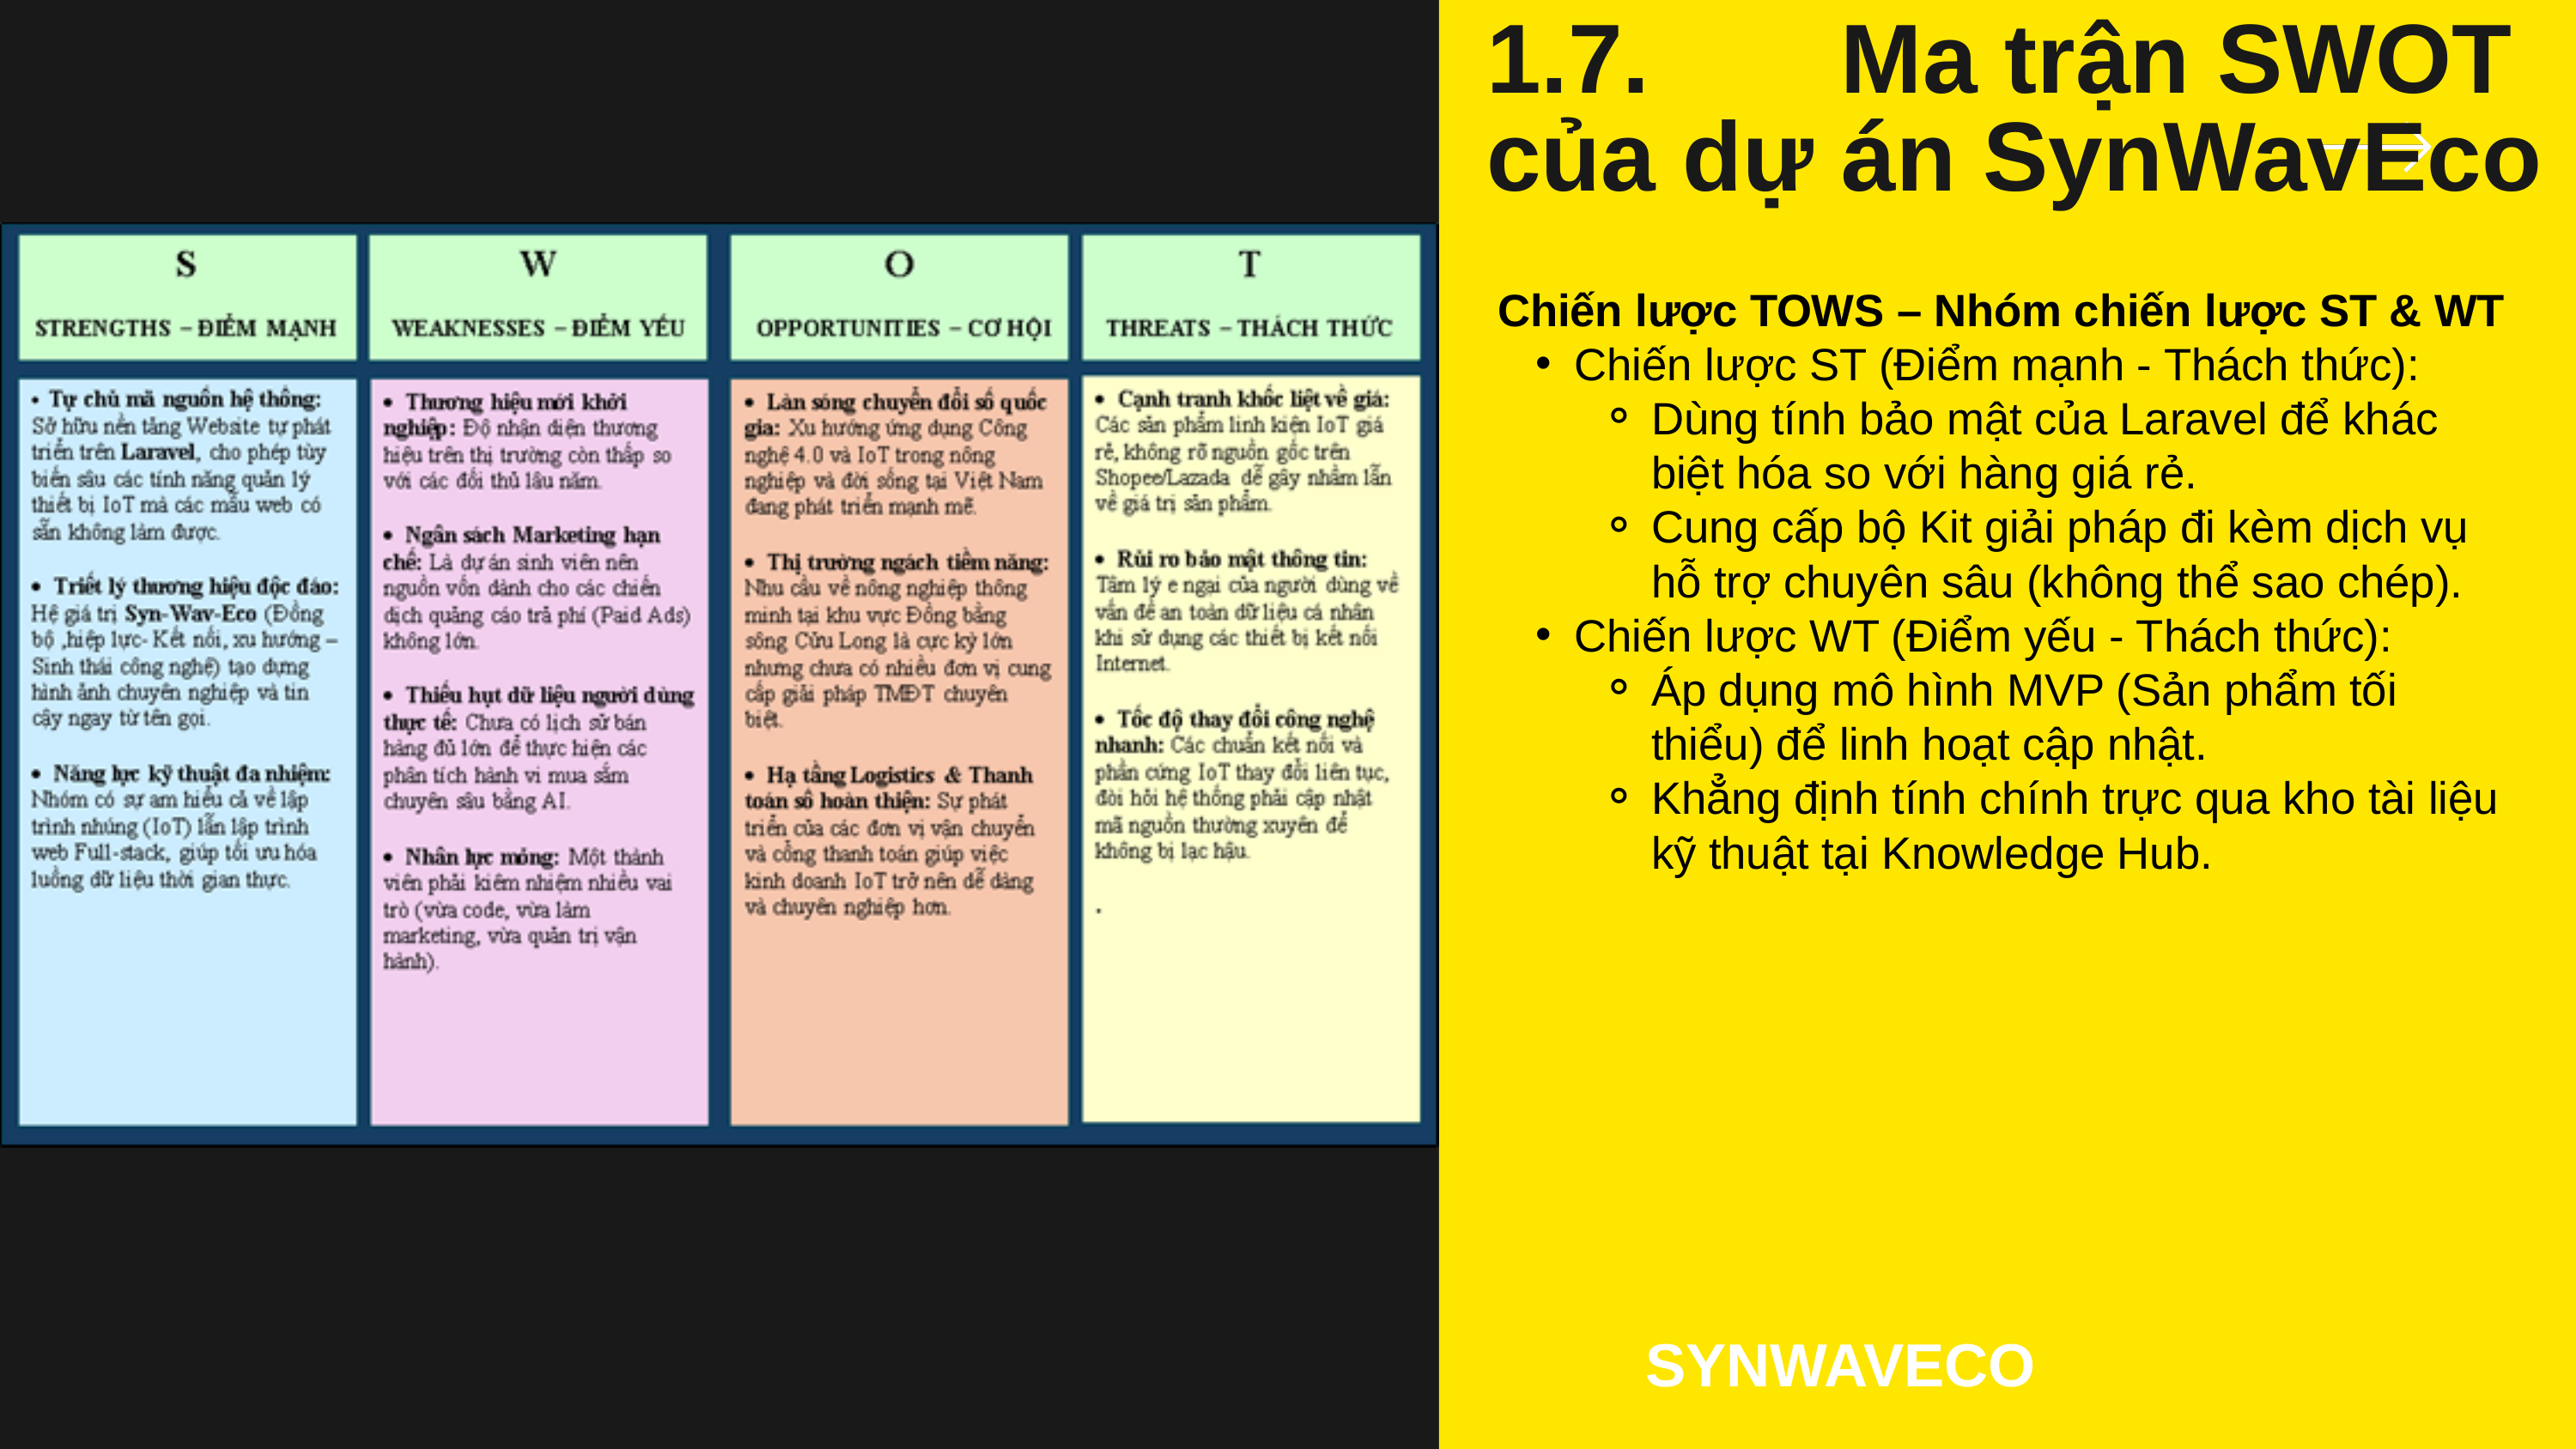

1.7.       Ma trận SWOT của dự án SynWavEco

Chiến lược TOWS – Nhóm chiến lược ST & WT
Chiến lược ST (Điểm mạnh - Thách thức):
Dùng tính bảo mật của Laravel để khác biệt hóa so với hàng giá rẻ.
Cung cấp bộ Kit giải pháp đi kèm dịch vụ hỗ trợ chuyên sâu (không thể sao chép).
Chiến lược WT (Điểm yếu - Thách thức):
Áp dụng mô hình MVP (Sản phẩm tối thiểu) để linh hoạt cập nhật.
Khẳng định tính chính trực qua kho tài liệu kỹ thuật tại Knowledge Hub.

SYNWAVECO